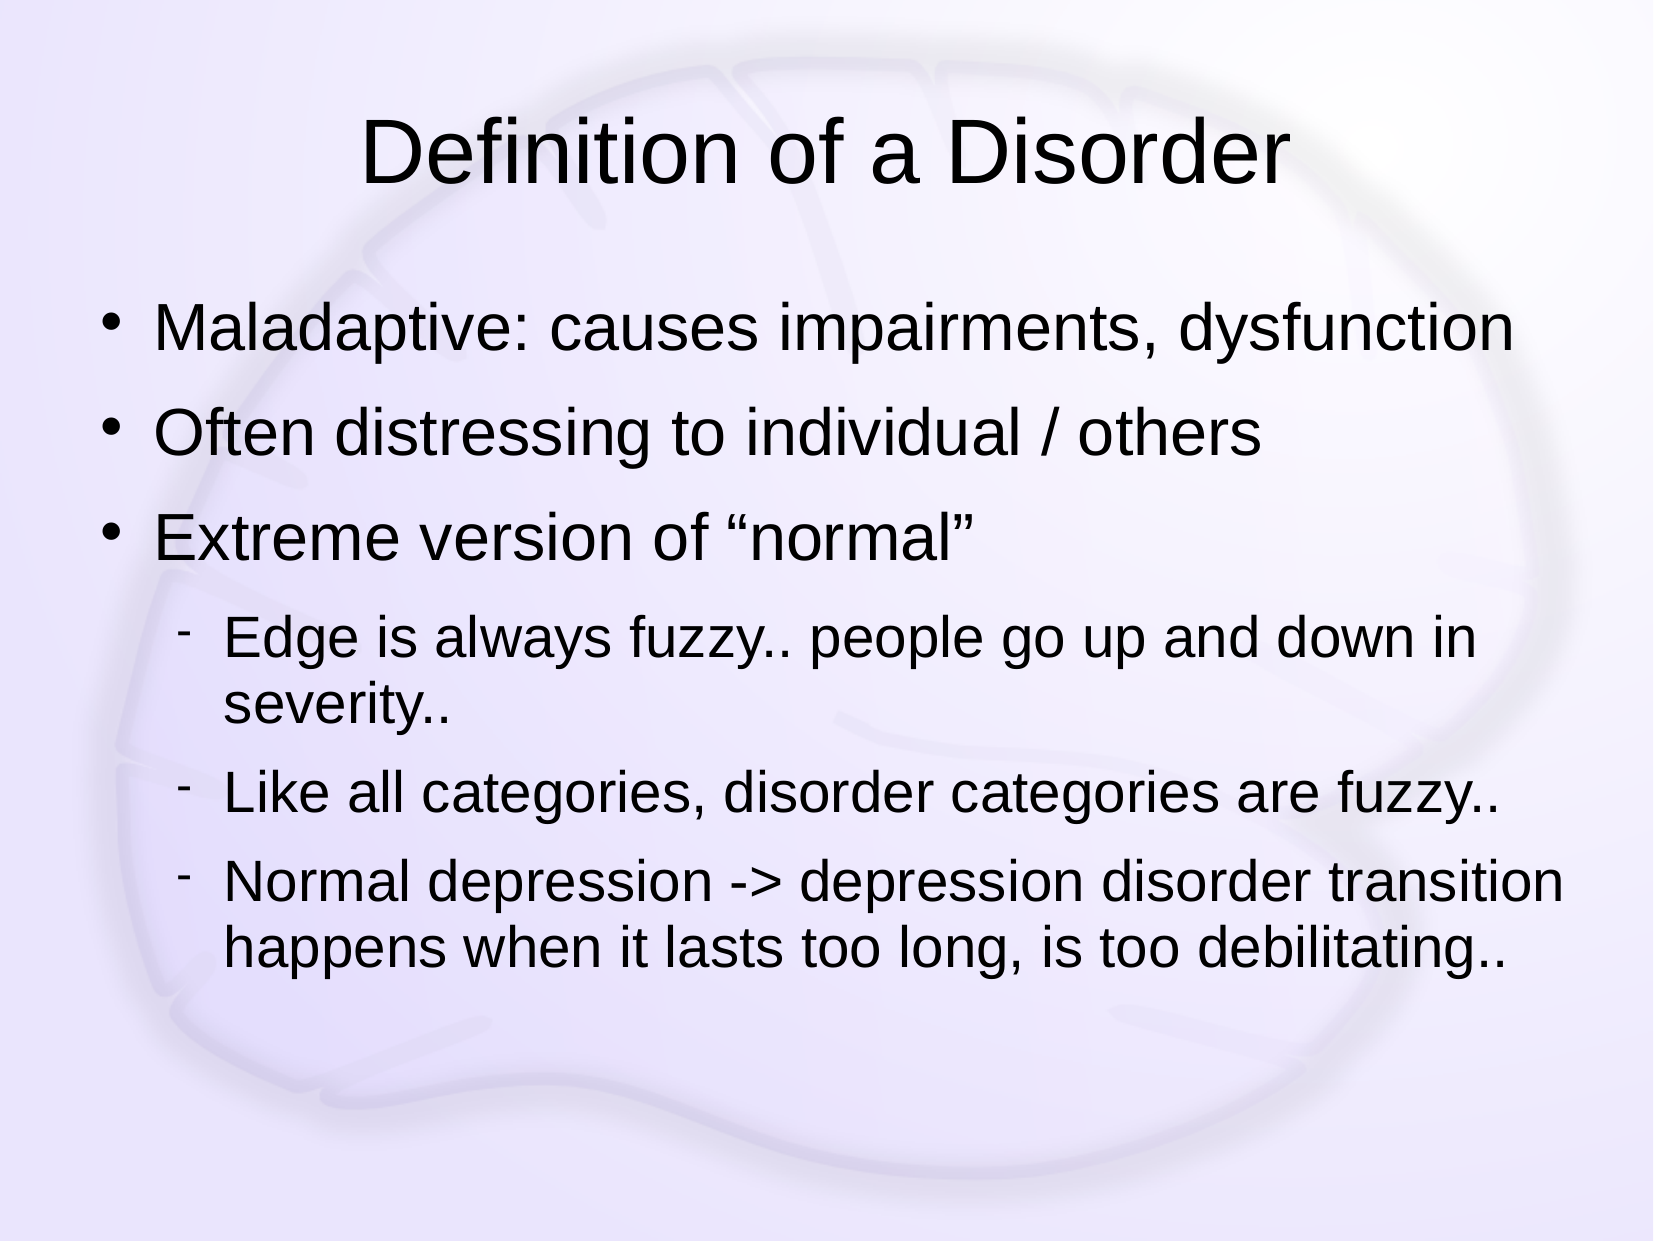

# Definition of a Disorder
Maladaptive: causes impairments, dysfunction
Often distressing to individual / others
Extreme version of “normal”
Edge is always fuzzy.. people go up and down in severity..
Like all categories, disorder categories are fuzzy..
Normal depression -> depression disorder transition happens when it lasts too long, is too debilitating..